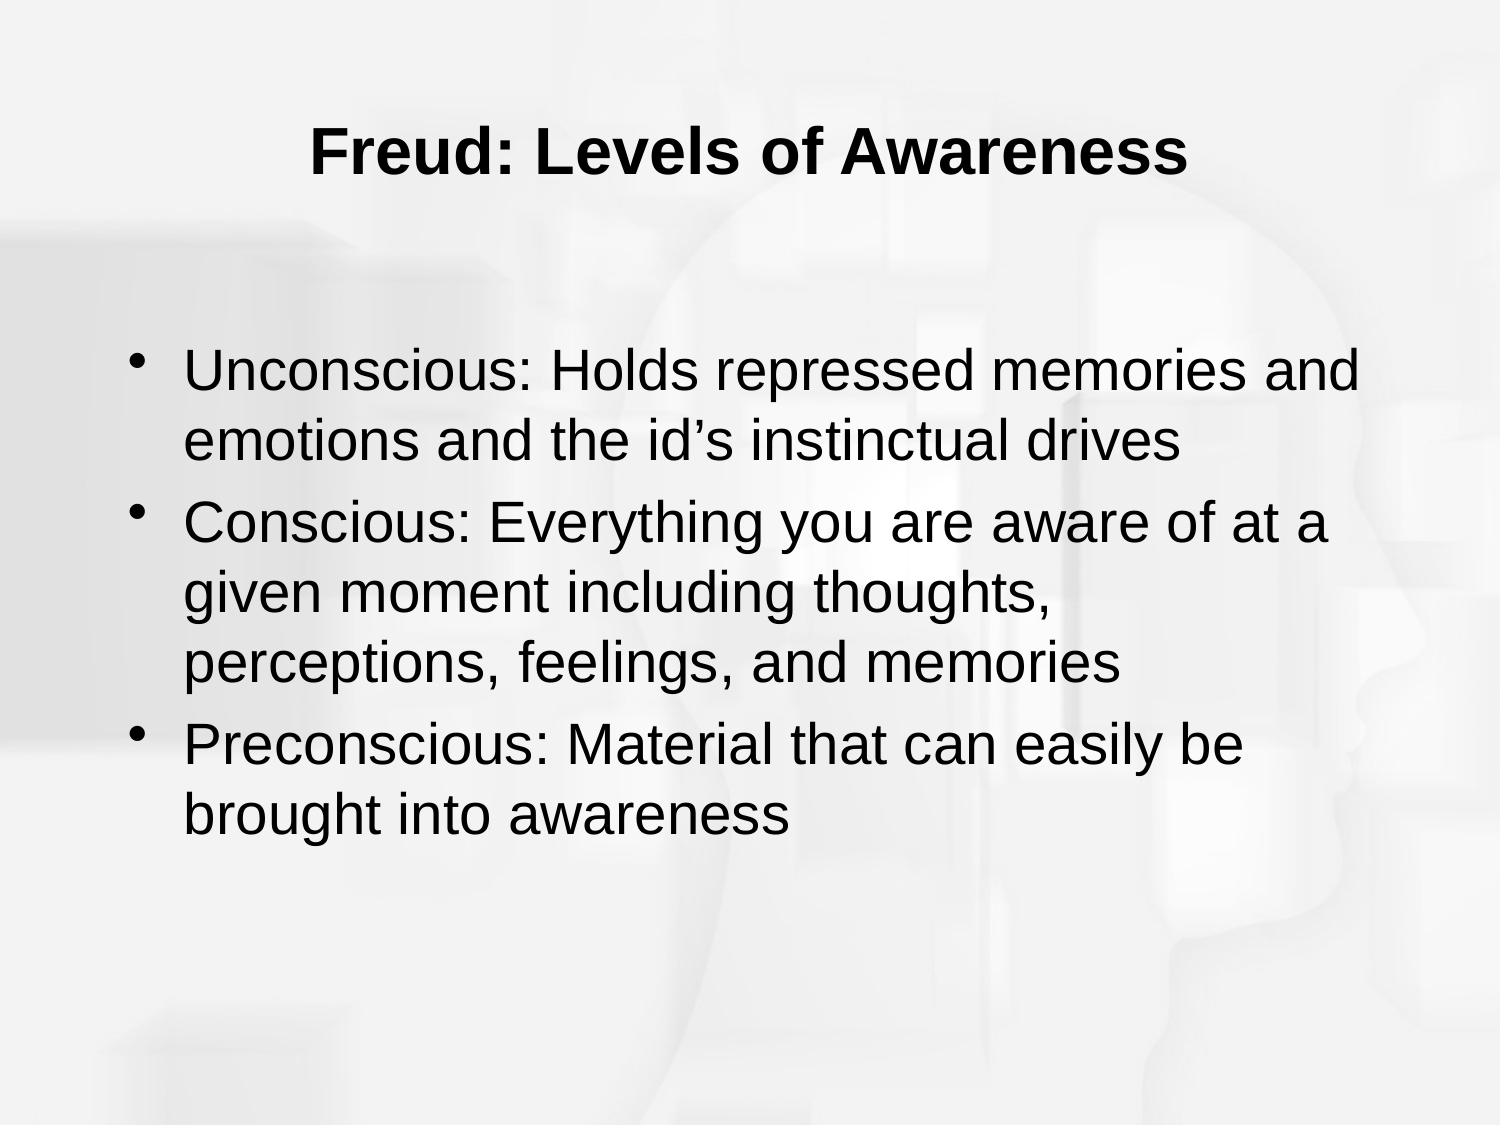

# Freud: Levels of Awareness
Unconscious: Holds repressed memories and emotions and the id’s instinctual drives
Conscious: Everything you are aware of at a given moment including thoughts, perceptions, feelings, and memories
Preconscious: Material that can easily be brought into awareness